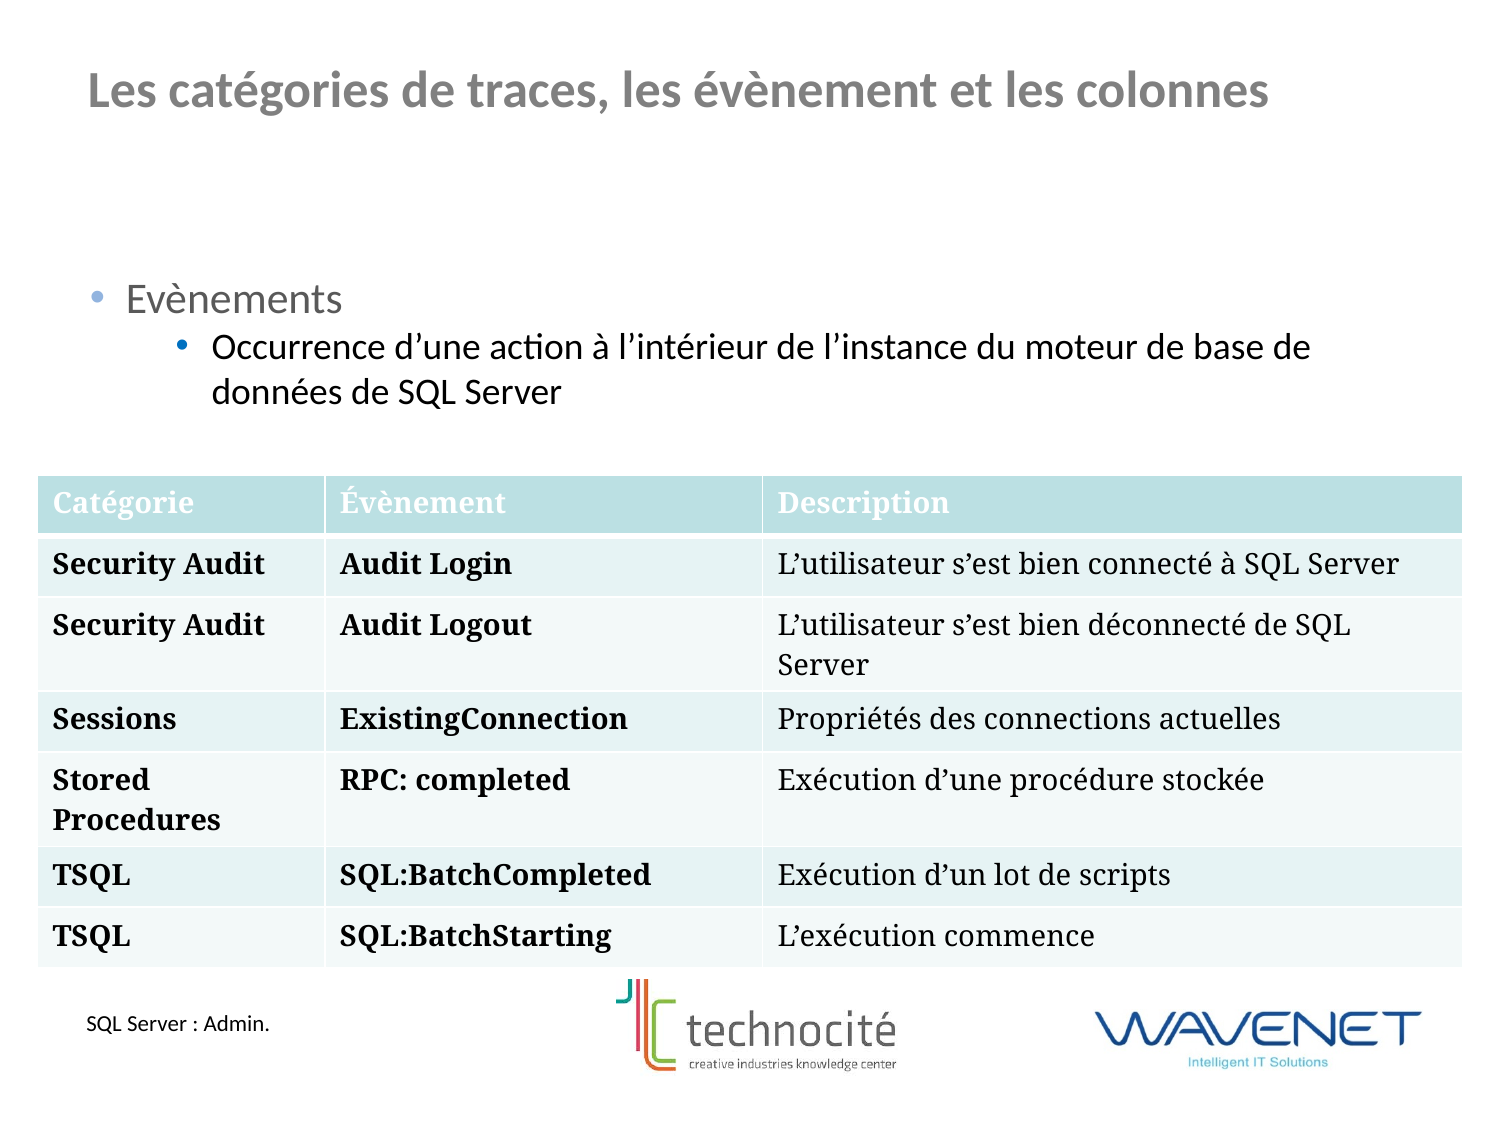

Les catégories de traces, les évènement et les colonnes
Evènements
Occurrence d’une action à l’intérieur de l’instance du moteur de base de données de SQL Server

| Catégorie | Évènement | Description |
| --- | --- | --- |
| Security Audit | Audit Login | L’utilisateur s’est bien connecté à SQL Server |
| Security Audit | Audit Logout | L’utilisateur s’est bien déconnecté de SQL Server |
| Sessions | ExistingConnection | Propriétés des connections actuelles |
| Stored Procedures | RPC: completed | Exécution d’une procédure stockée |
| TSQL | SQL:BatchCompleted | Exécution d’un lot de scripts |
| TSQL | SQL:BatchStarting | L’exécution commence |
SQL Server : Admin.